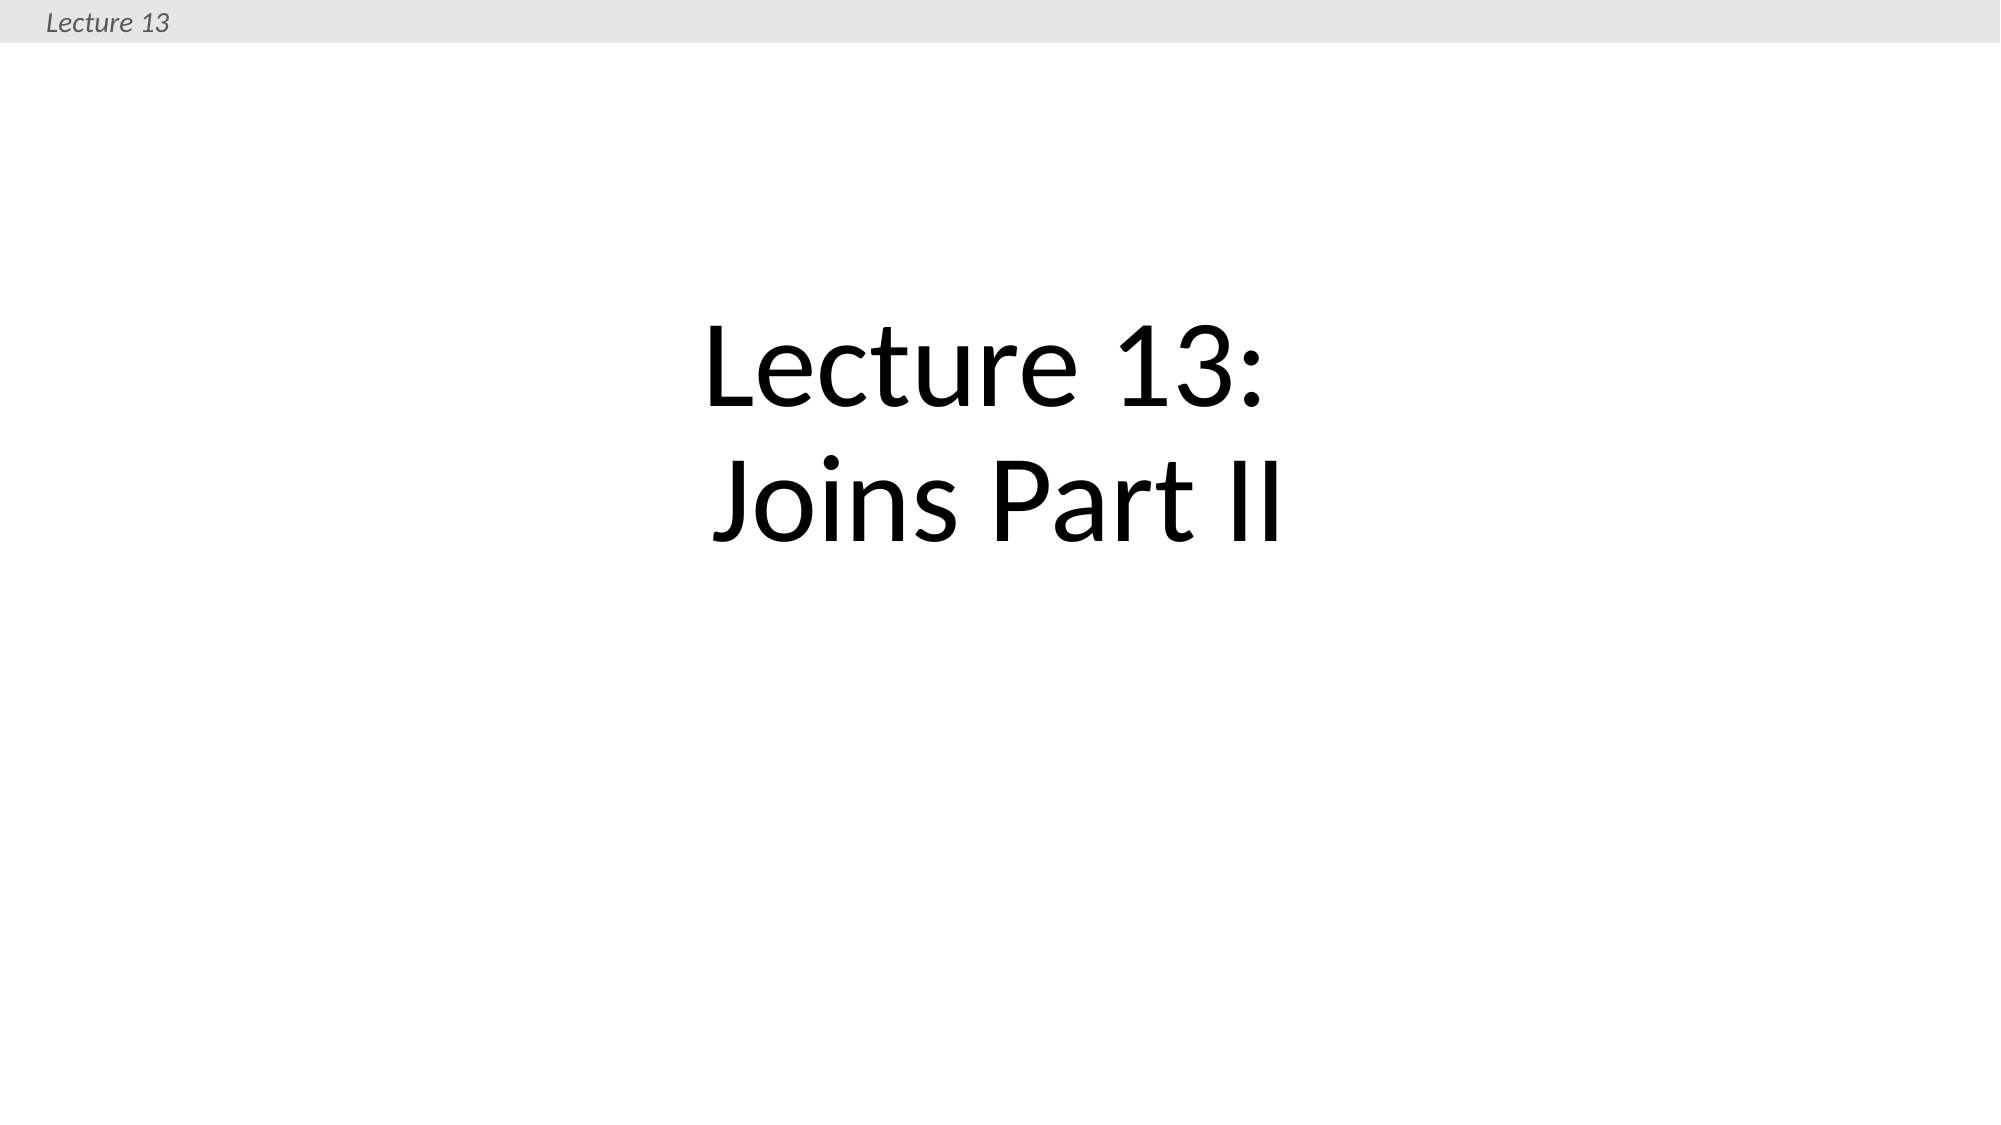

Lecture 13
# Lecture 13: Joins Part II